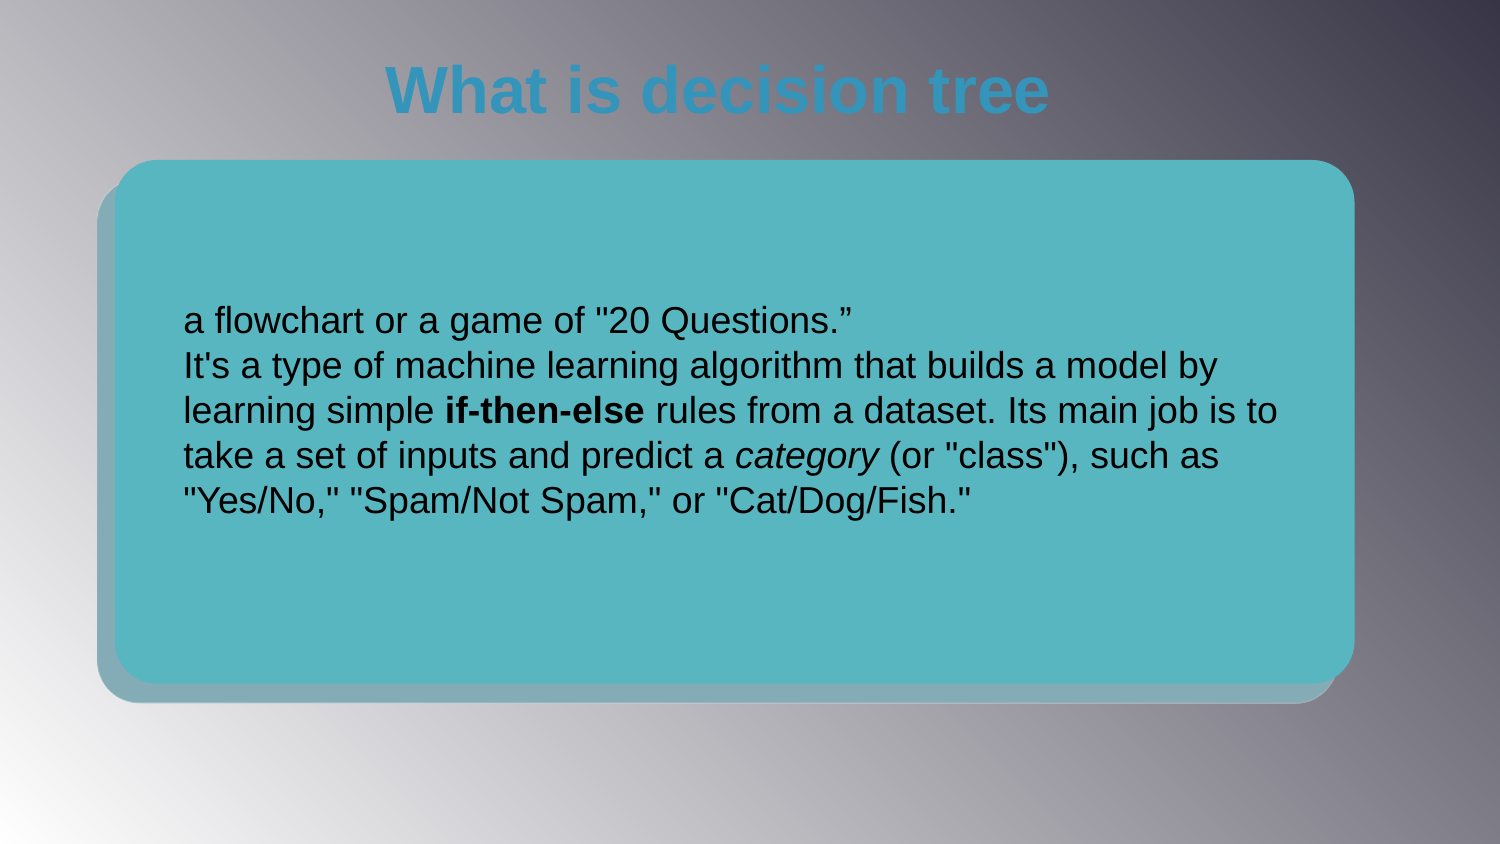

# What is decision tree

a flowchart or a game of "20 Questions.”
It's a type of machine learning algorithm that builds a model by learning simple if-then-else rules from a dataset. Its main job is to take a set of inputs and predict a category (or "class"), such as "Yes/No," "Spam/Not Spam," or "Cat/Dog/Fish."